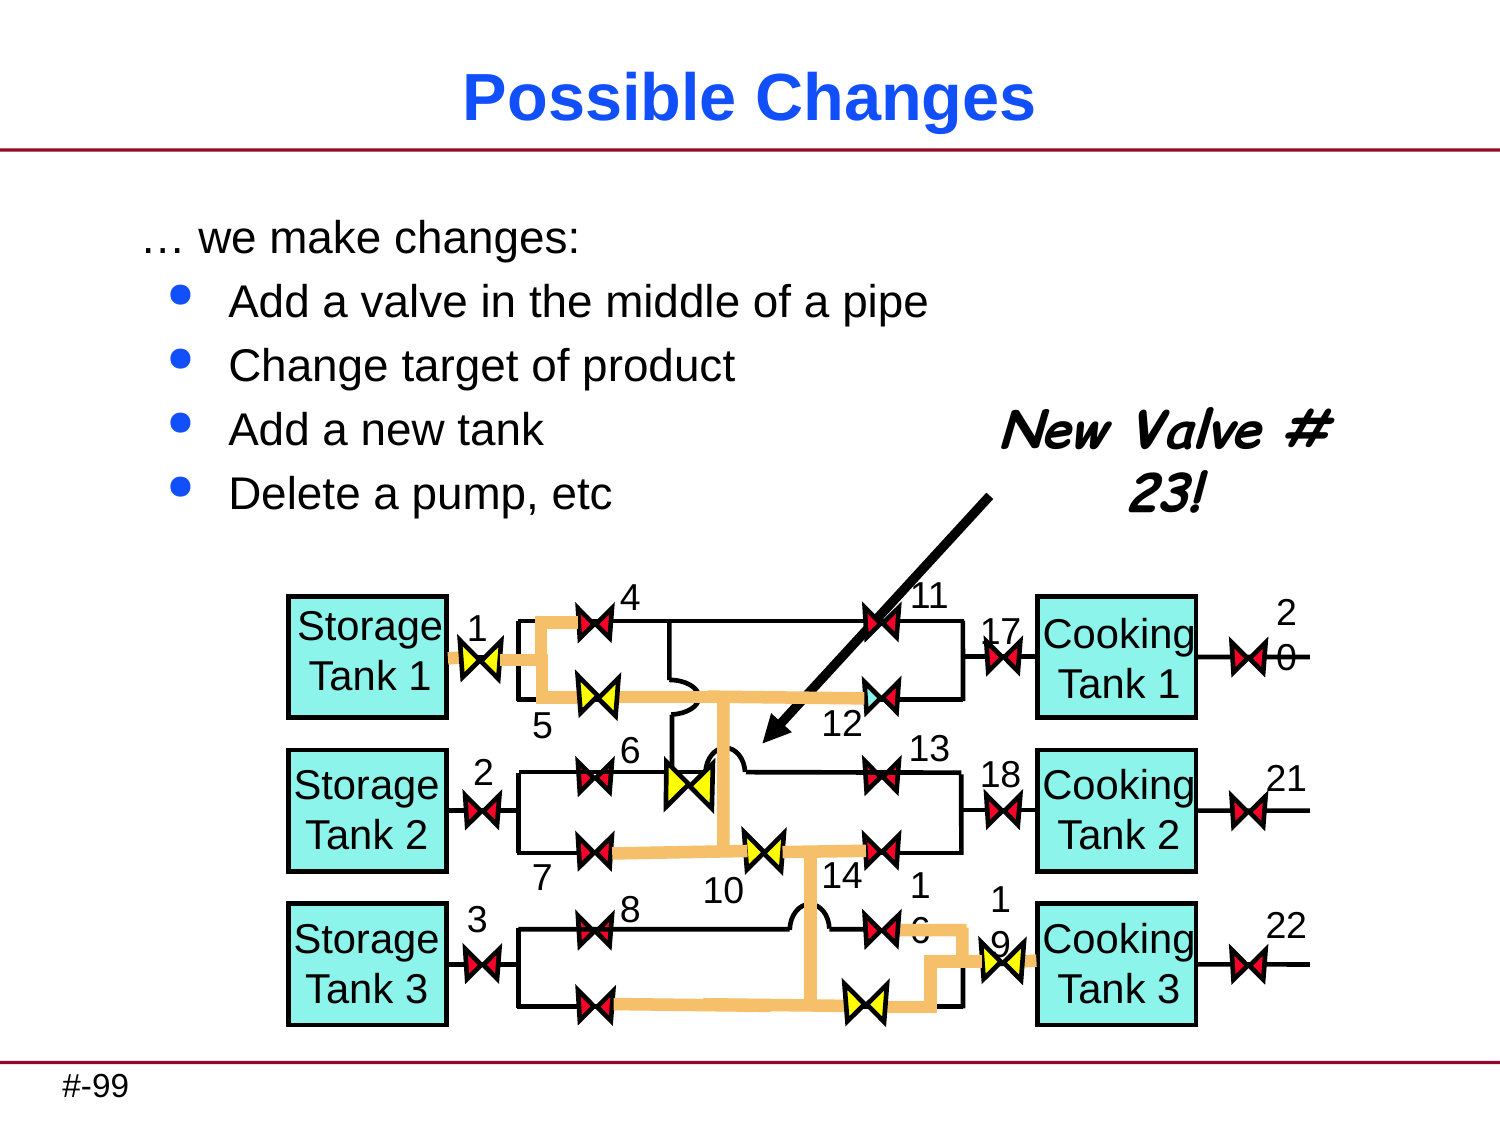

# Possible Changes
… we make changes:
Add a valve in the middle of a pipe
Change target of product
Add a new tank
Delete a pump, etc

New Valve # 23!

11
4
20
Storage
Tank 1
1
17
Cooking
Tank 1

12

5

13
6

2
18
21
Cooking
Tank 2
Storage
Tank 2

14

7

10
19
16
8
3
22
Storage
Tank 3
Cooking
Tank 3